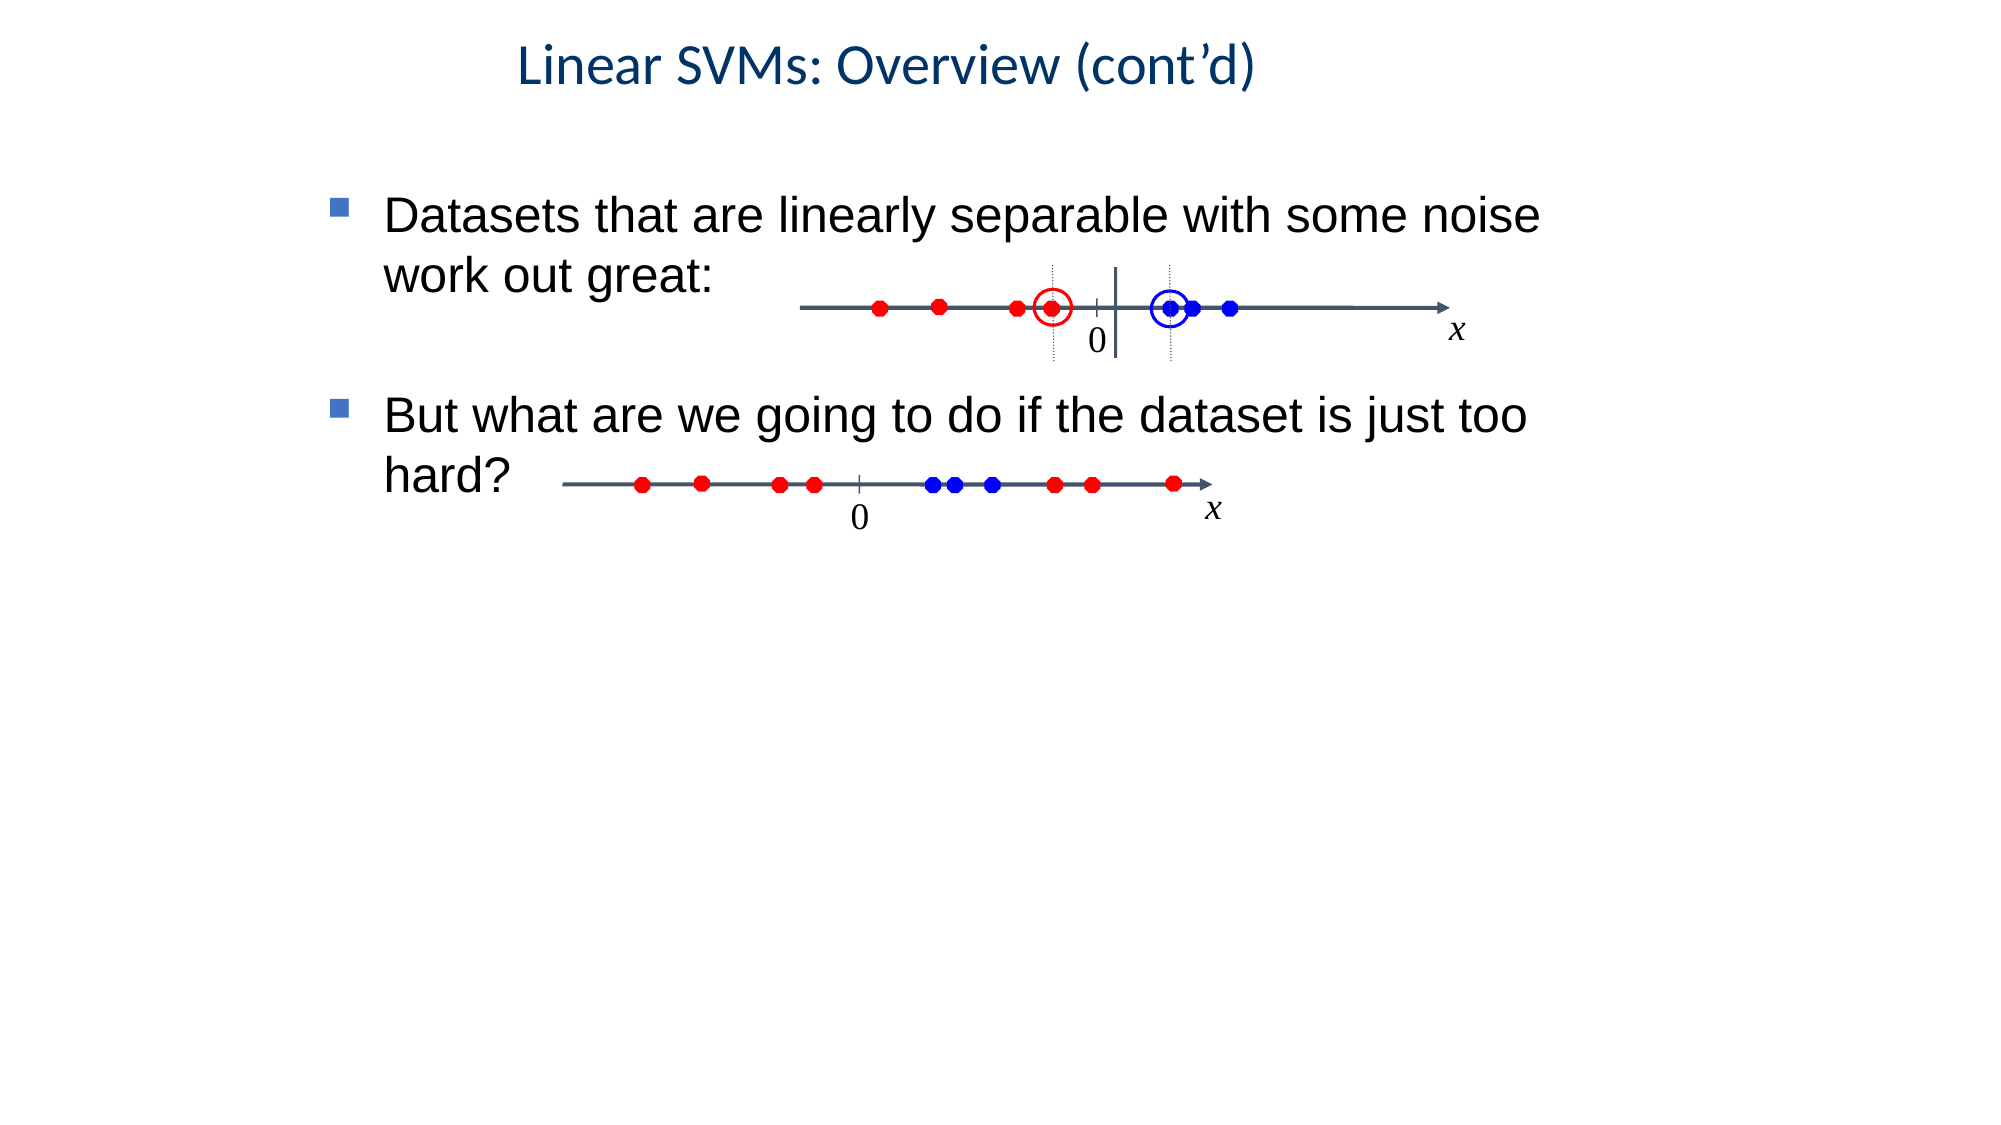

Linear SVMs: Overview (cont’d)
Datasets that are linearly separable with some noise work out great:

But what are we going to do if the dataset is just too hard?

x

0

x

0